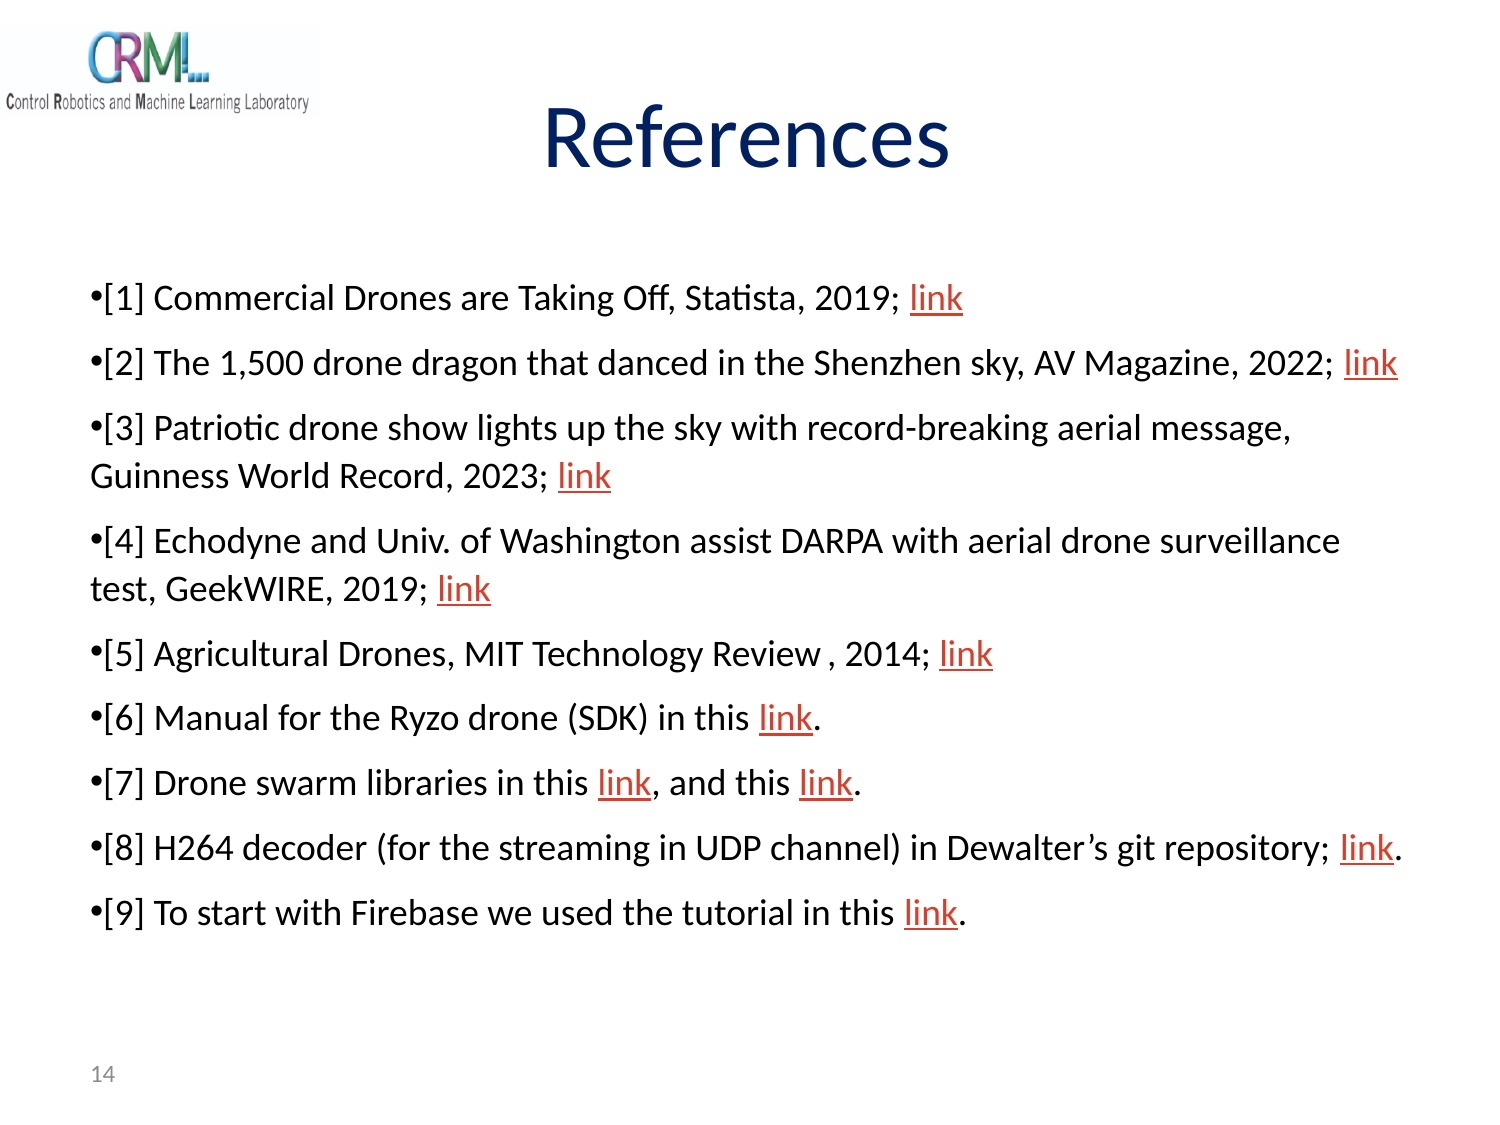

# References
[1] Commercial Drones are Taking Off, Statista, 2019; link
[2] The 1,500 drone dragon that danced in the Shenzhen sky, AV Magazine, 2022; link
[3] Patriotic drone show lights up the sky with record-breaking aerial message, Guinness World Record, 2023; link
[4] Echodyne and Univ. of Washington assist DARPA with aerial drone surveillance test, GeekWIRE, 2019; link
[5] Agricultural Drones, MIT Technology Review , 2014; link
[6] Manual for the Ryzo drone (SDK) in this link.
[7] Drone swarm libraries in this link, and this link.
[8] H264 decoder (for the streaming in UDP channel) in Dewalter’s git repository; link.
[9] To start with Firebase we used the tutorial in this link.
14